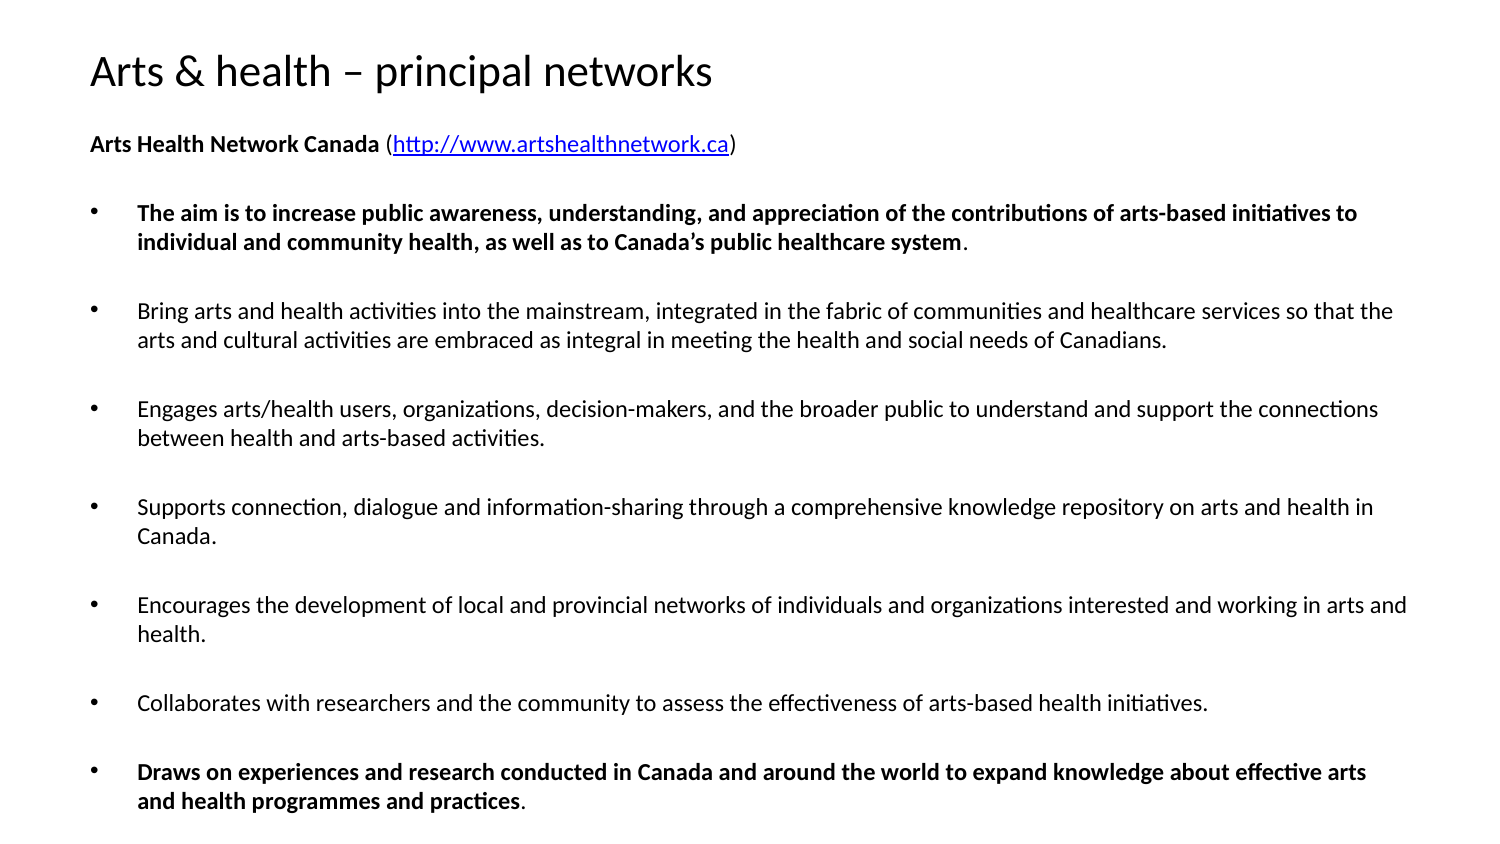

# Arts & health – principal networks
Arts Health Network Canada (http://www.artshealthnetwork.ca)

The aim is to increase public awareness, understanding, and appreciation of the contributions of arts-based initiatives to individual and community health, as well as to Canada’s public healthcare system.

Bring arts and health activities into the mainstream, integrated in the fabric of communities and healthcare services so that the arts and cultural activities are embraced as integral in meeting the health and social needs of Canadians.

Engages arts/health users, organizations, decision-makers, and the broader public to understand and support the connections between health and arts-based activities.

Supports connection, dialogue and information-sharing through a comprehensive knowledge repository on arts and health in Canada.

Encourages the development of local and provincial networks of individuals and organizations interested and working in arts and health.

Collaborates with researchers and the community to assess the effectiveness of arts-based health initiatives.

Draws on experiences and research conducted in Canada and around the world to expand knowledge about effective arts and health programmes and practices.